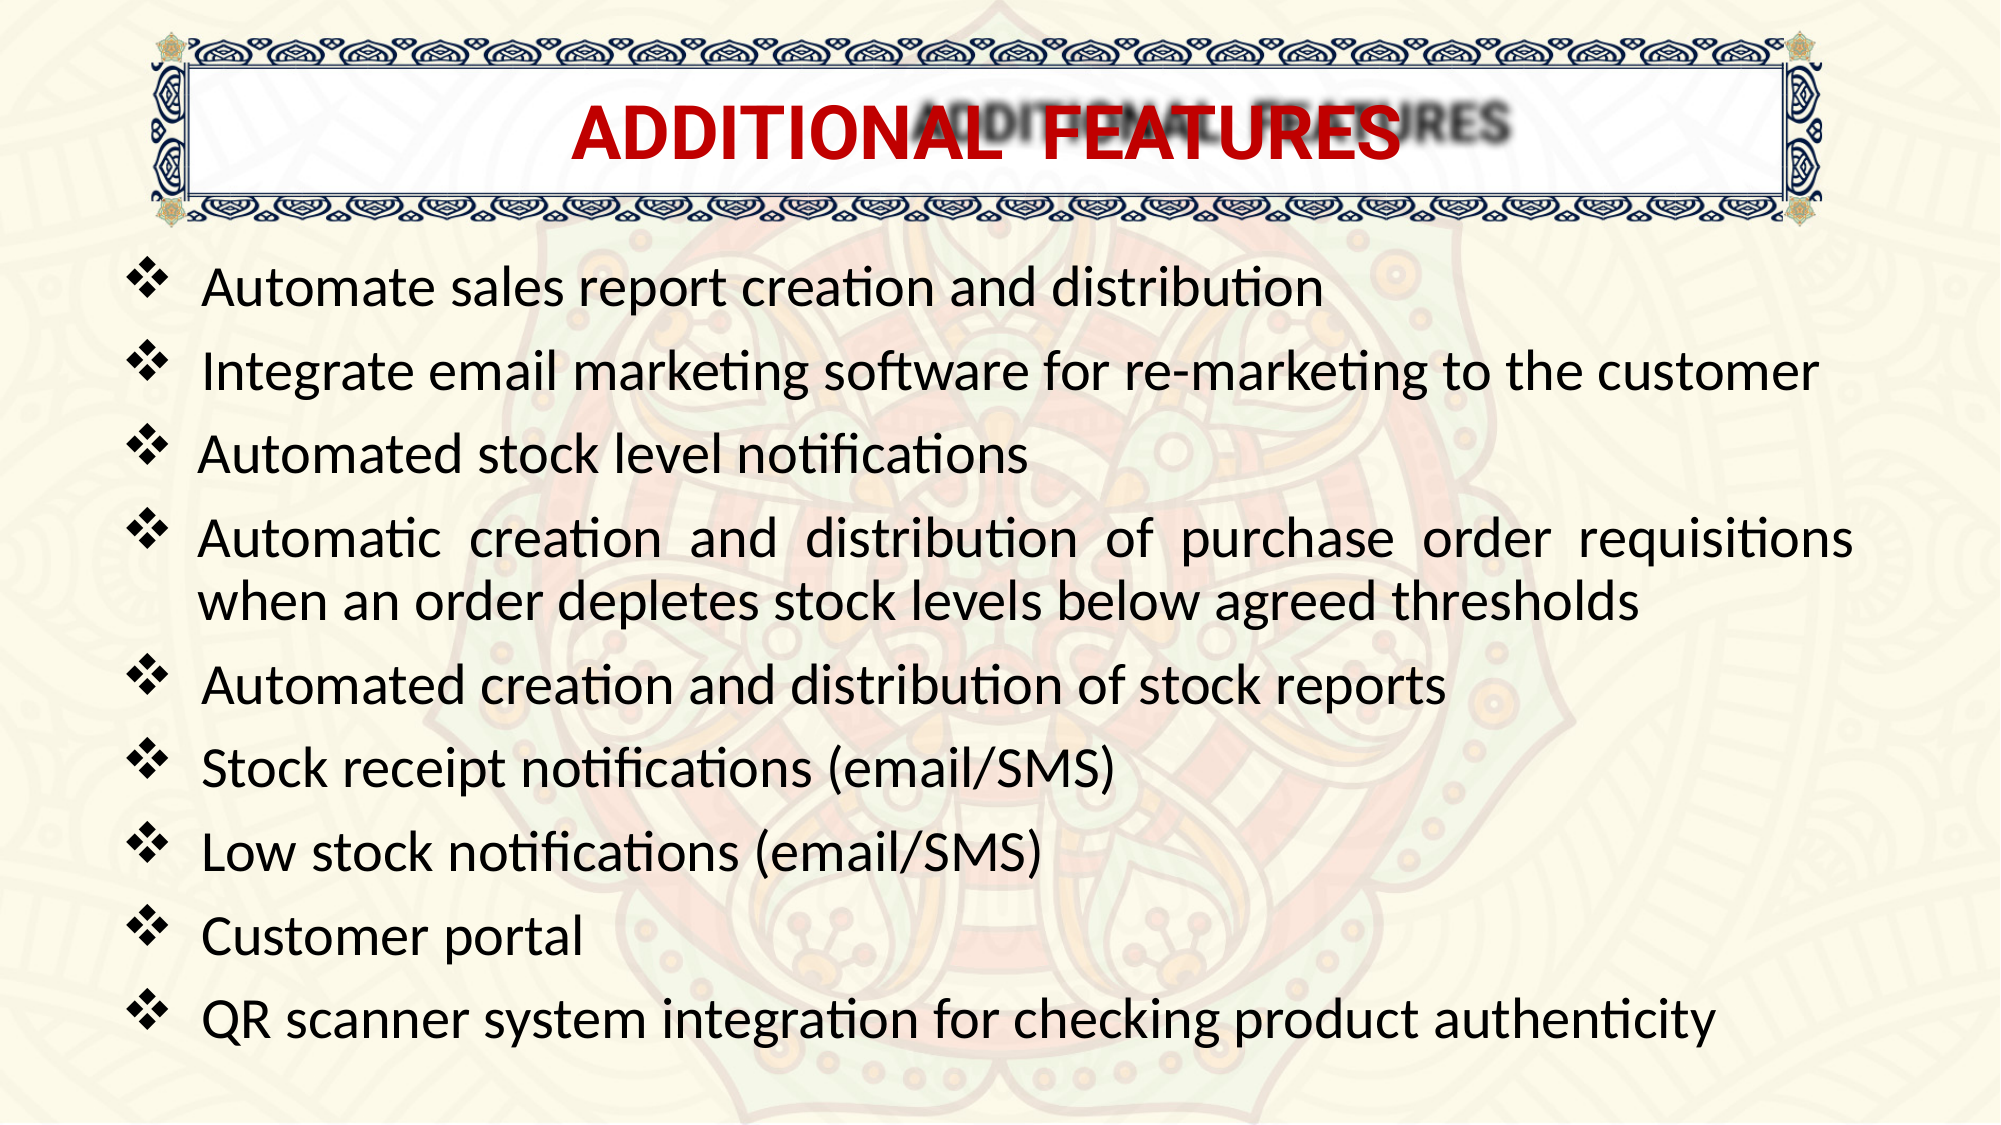

ADDITIONAL  FEATURES
  Automate sales report creation and distribution
  Integrate email marketing software for re-marketing to the customer
Automated stock level notifications
Automatic creation and distribution of purchase order requisitions when an order depletes stock levels below agreed thresholds
  Automated creation and distribution of stock reports
  Stock receipt notifications (email/SMS)
  Low stock notifications (email/SMS)
  Customer portal
  QR scanner system integration for checking product authenticity